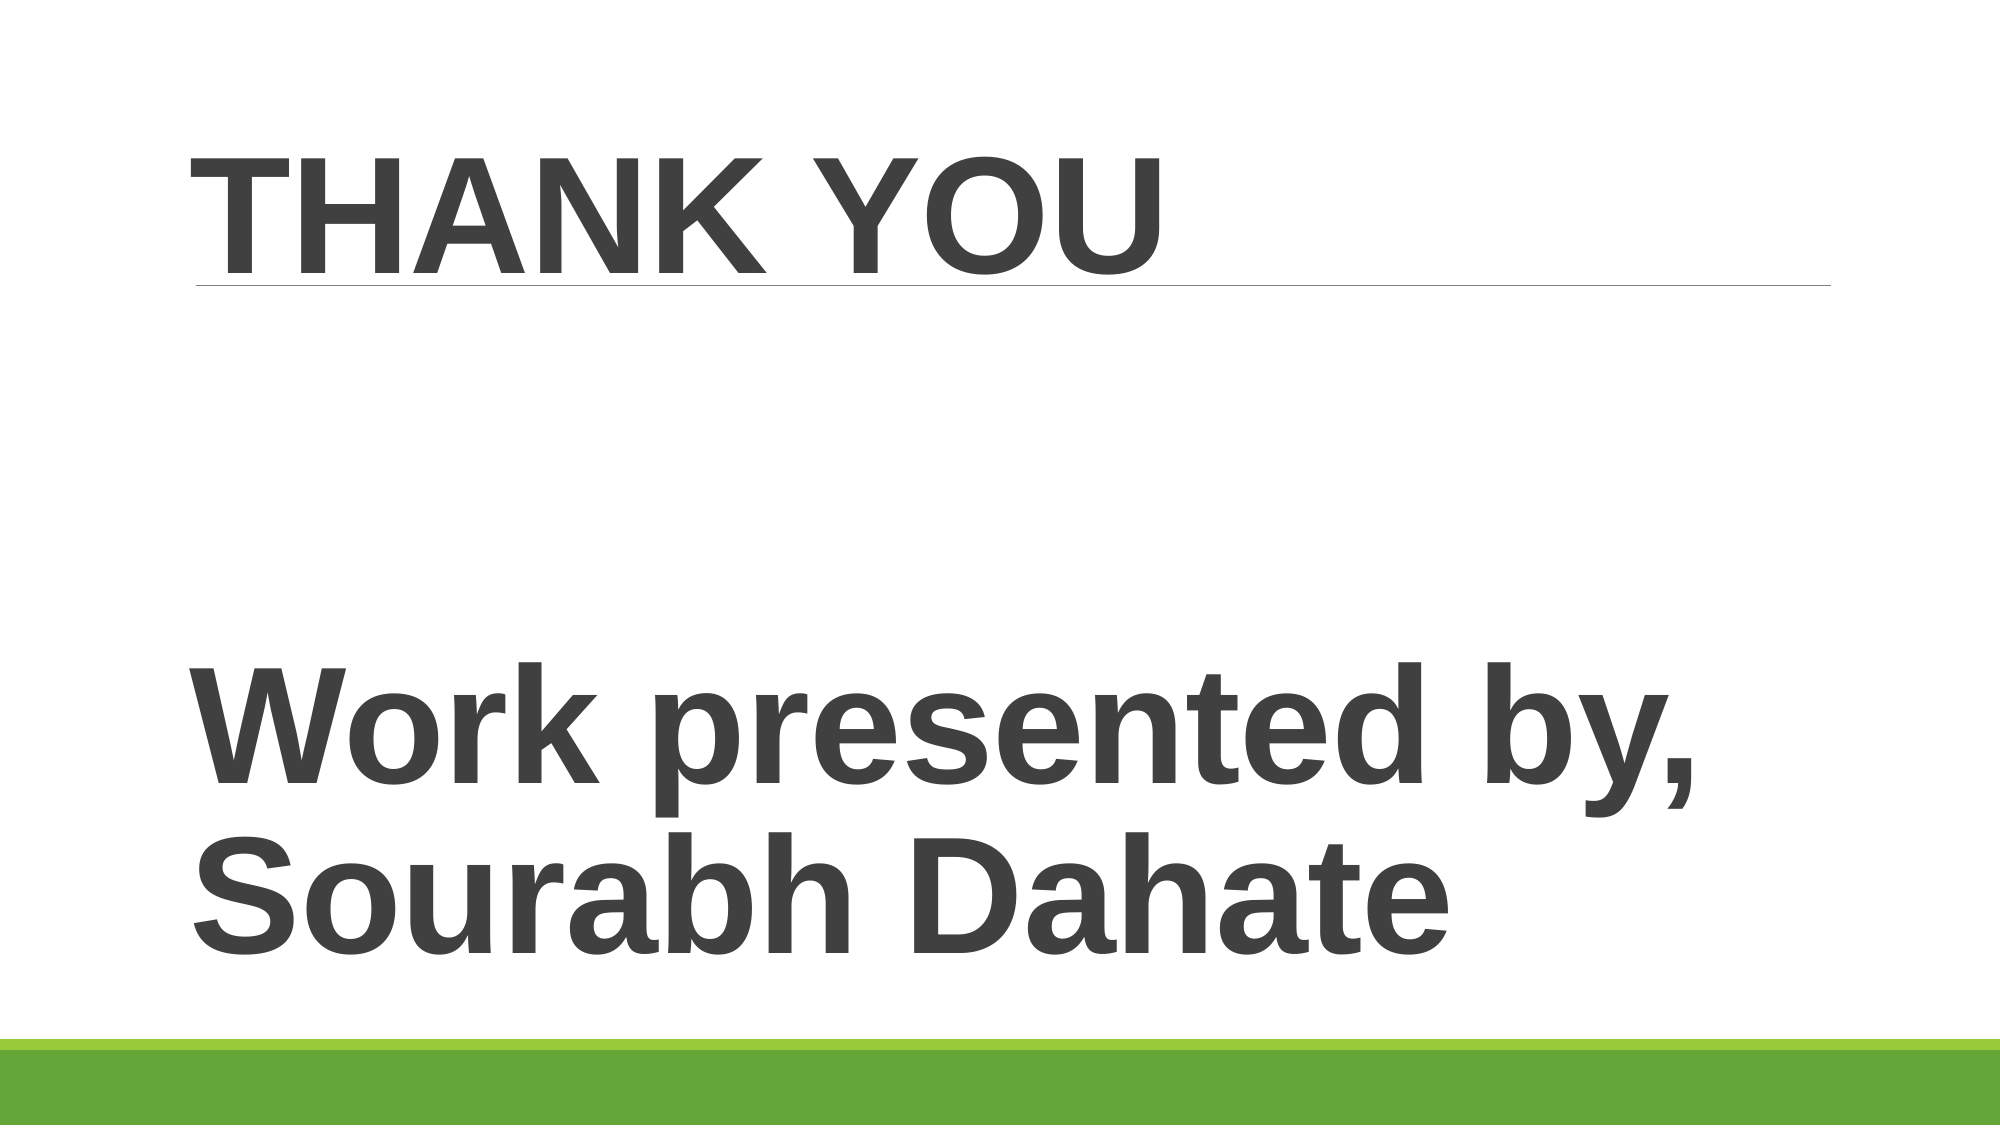

# THANK YOU Work presented by, Sourabh Dahate